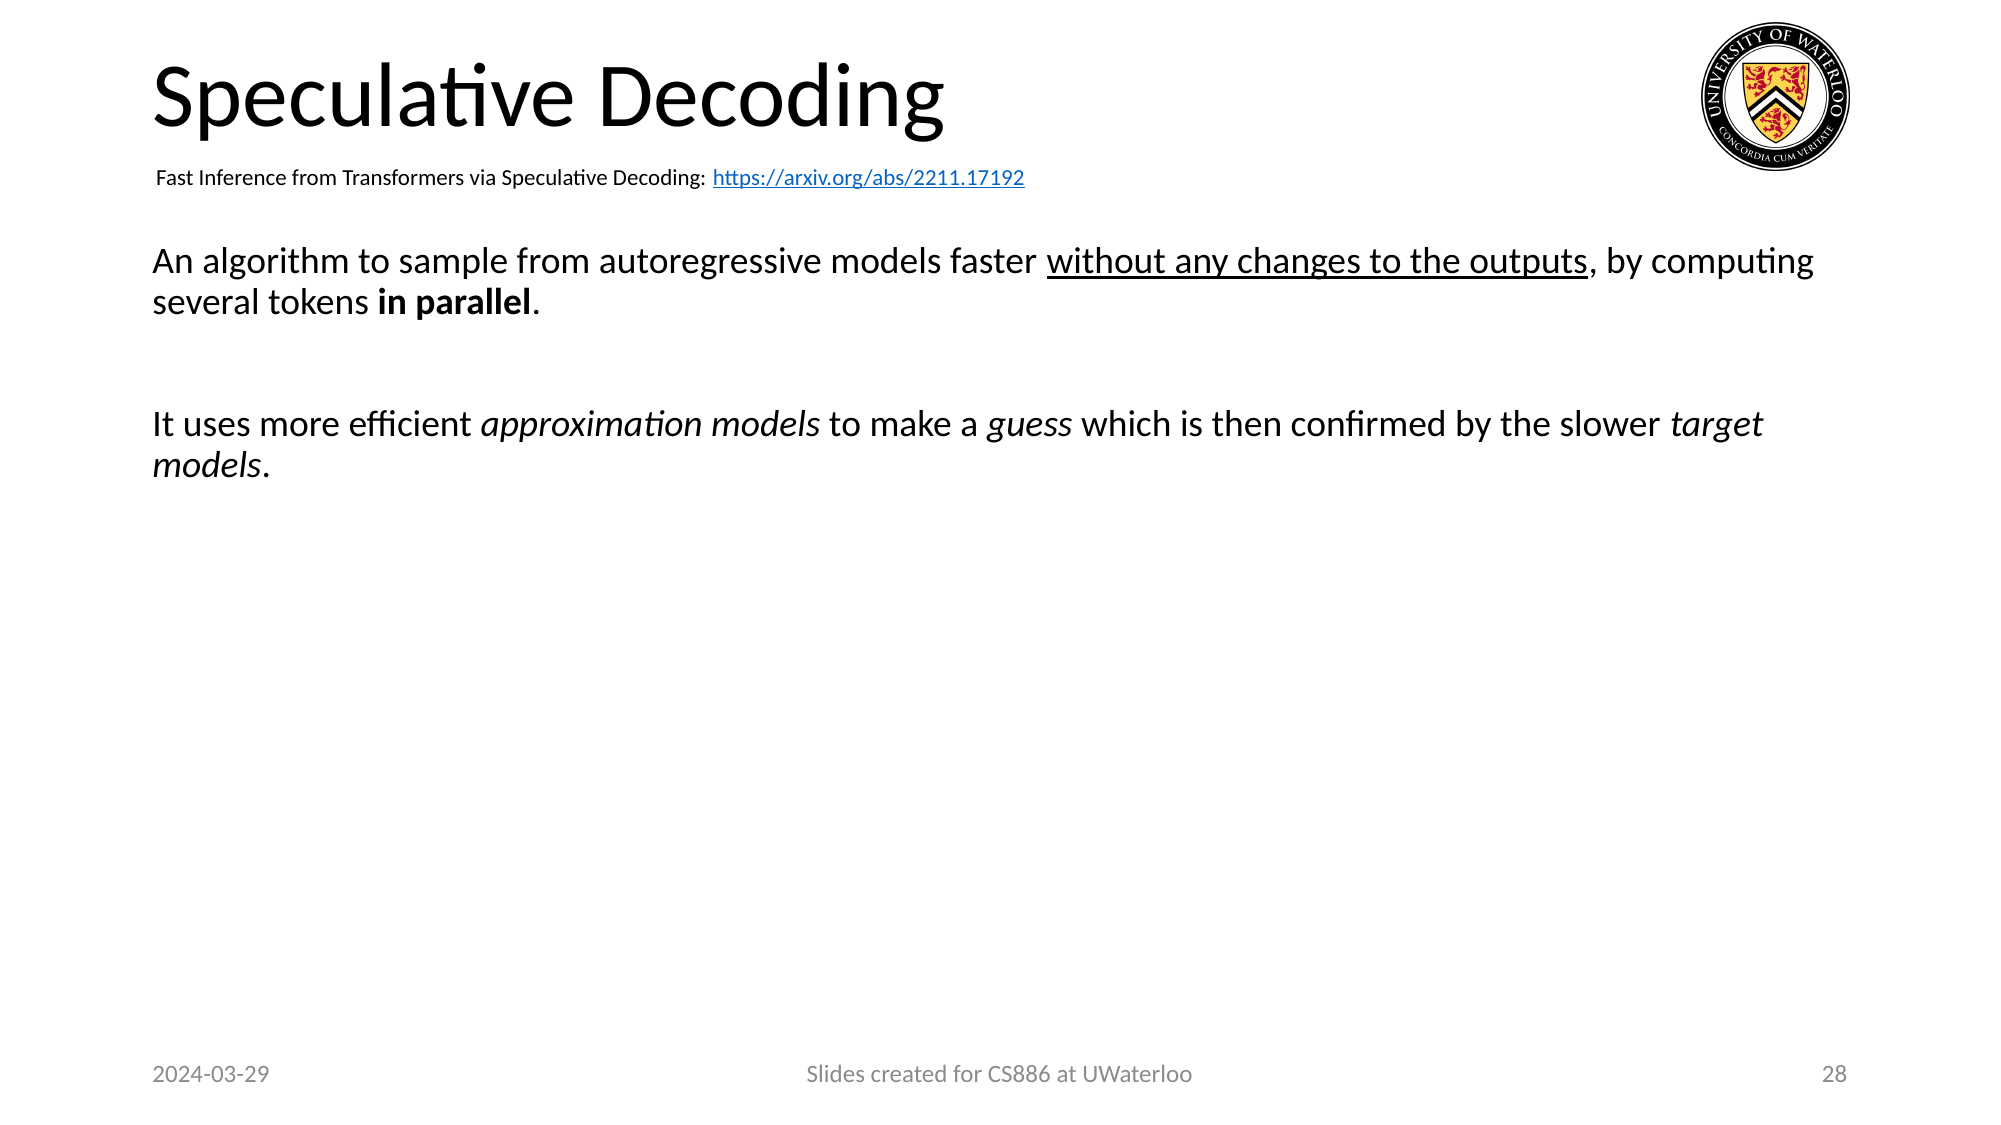

# Speculative Decoding
Fast Inference from Transformers via Speculative Decoding: https://arxiv.org/abs/2211.17192
An algorithm to sample from autoregressive models faster without any changes to the outputs, by computing several tokens in parallel.

It uses more efficient approximation models to make a guess which is then confirmed by the slower target models.
2024-03-29
Slides created for CS886 at UWaterloo
28